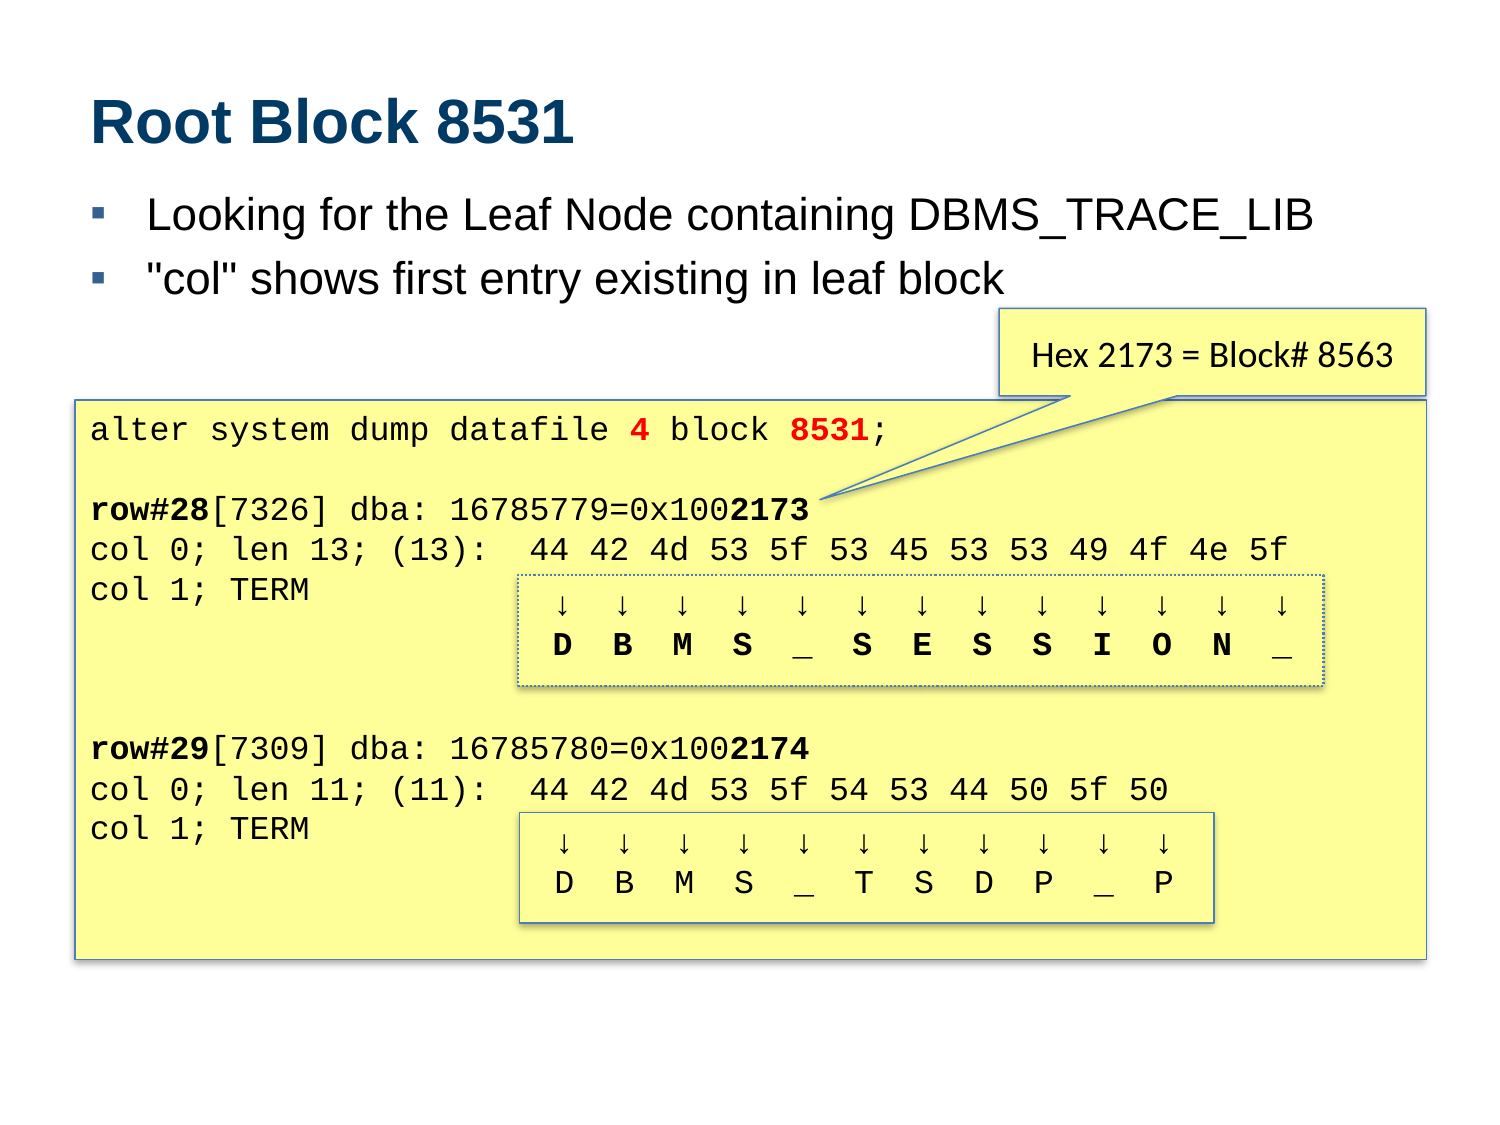

# Root Block 8531
Looking for the Leaf Node containing DBMS_TRACE_LIB
"col" shows first entry existing in leaf block
Hex 2173 = Block# 8563
alter system dump datafile 4 block 8531;

row#28[7326] dba: 16785779=0x1002173
col 0; len 13; (13):  44 42 4d 53 5f 53 45 53 53 49 4f 4e 5f
col 1; TERM

row#29[7309] dba: 16785780=0x1002174
col 0; len 11; (11):  44 42 4d 53 5f 54 53 44 50 5f 50
col 1; TERM
 ↓  ↓  ↓  ↓  ↓  ↓  ↓  ↓  ↓  ↓  ↓  ↓  ↓
 D  B  M  S  _  S  E  S  S  I  O  N  _
 ↓  ↓  ↓  ↓  ↓  ↓  ↓  ↓  ↓  ↓  ↓
 D  B  M  S  _  T  S  D  P  _  P
39